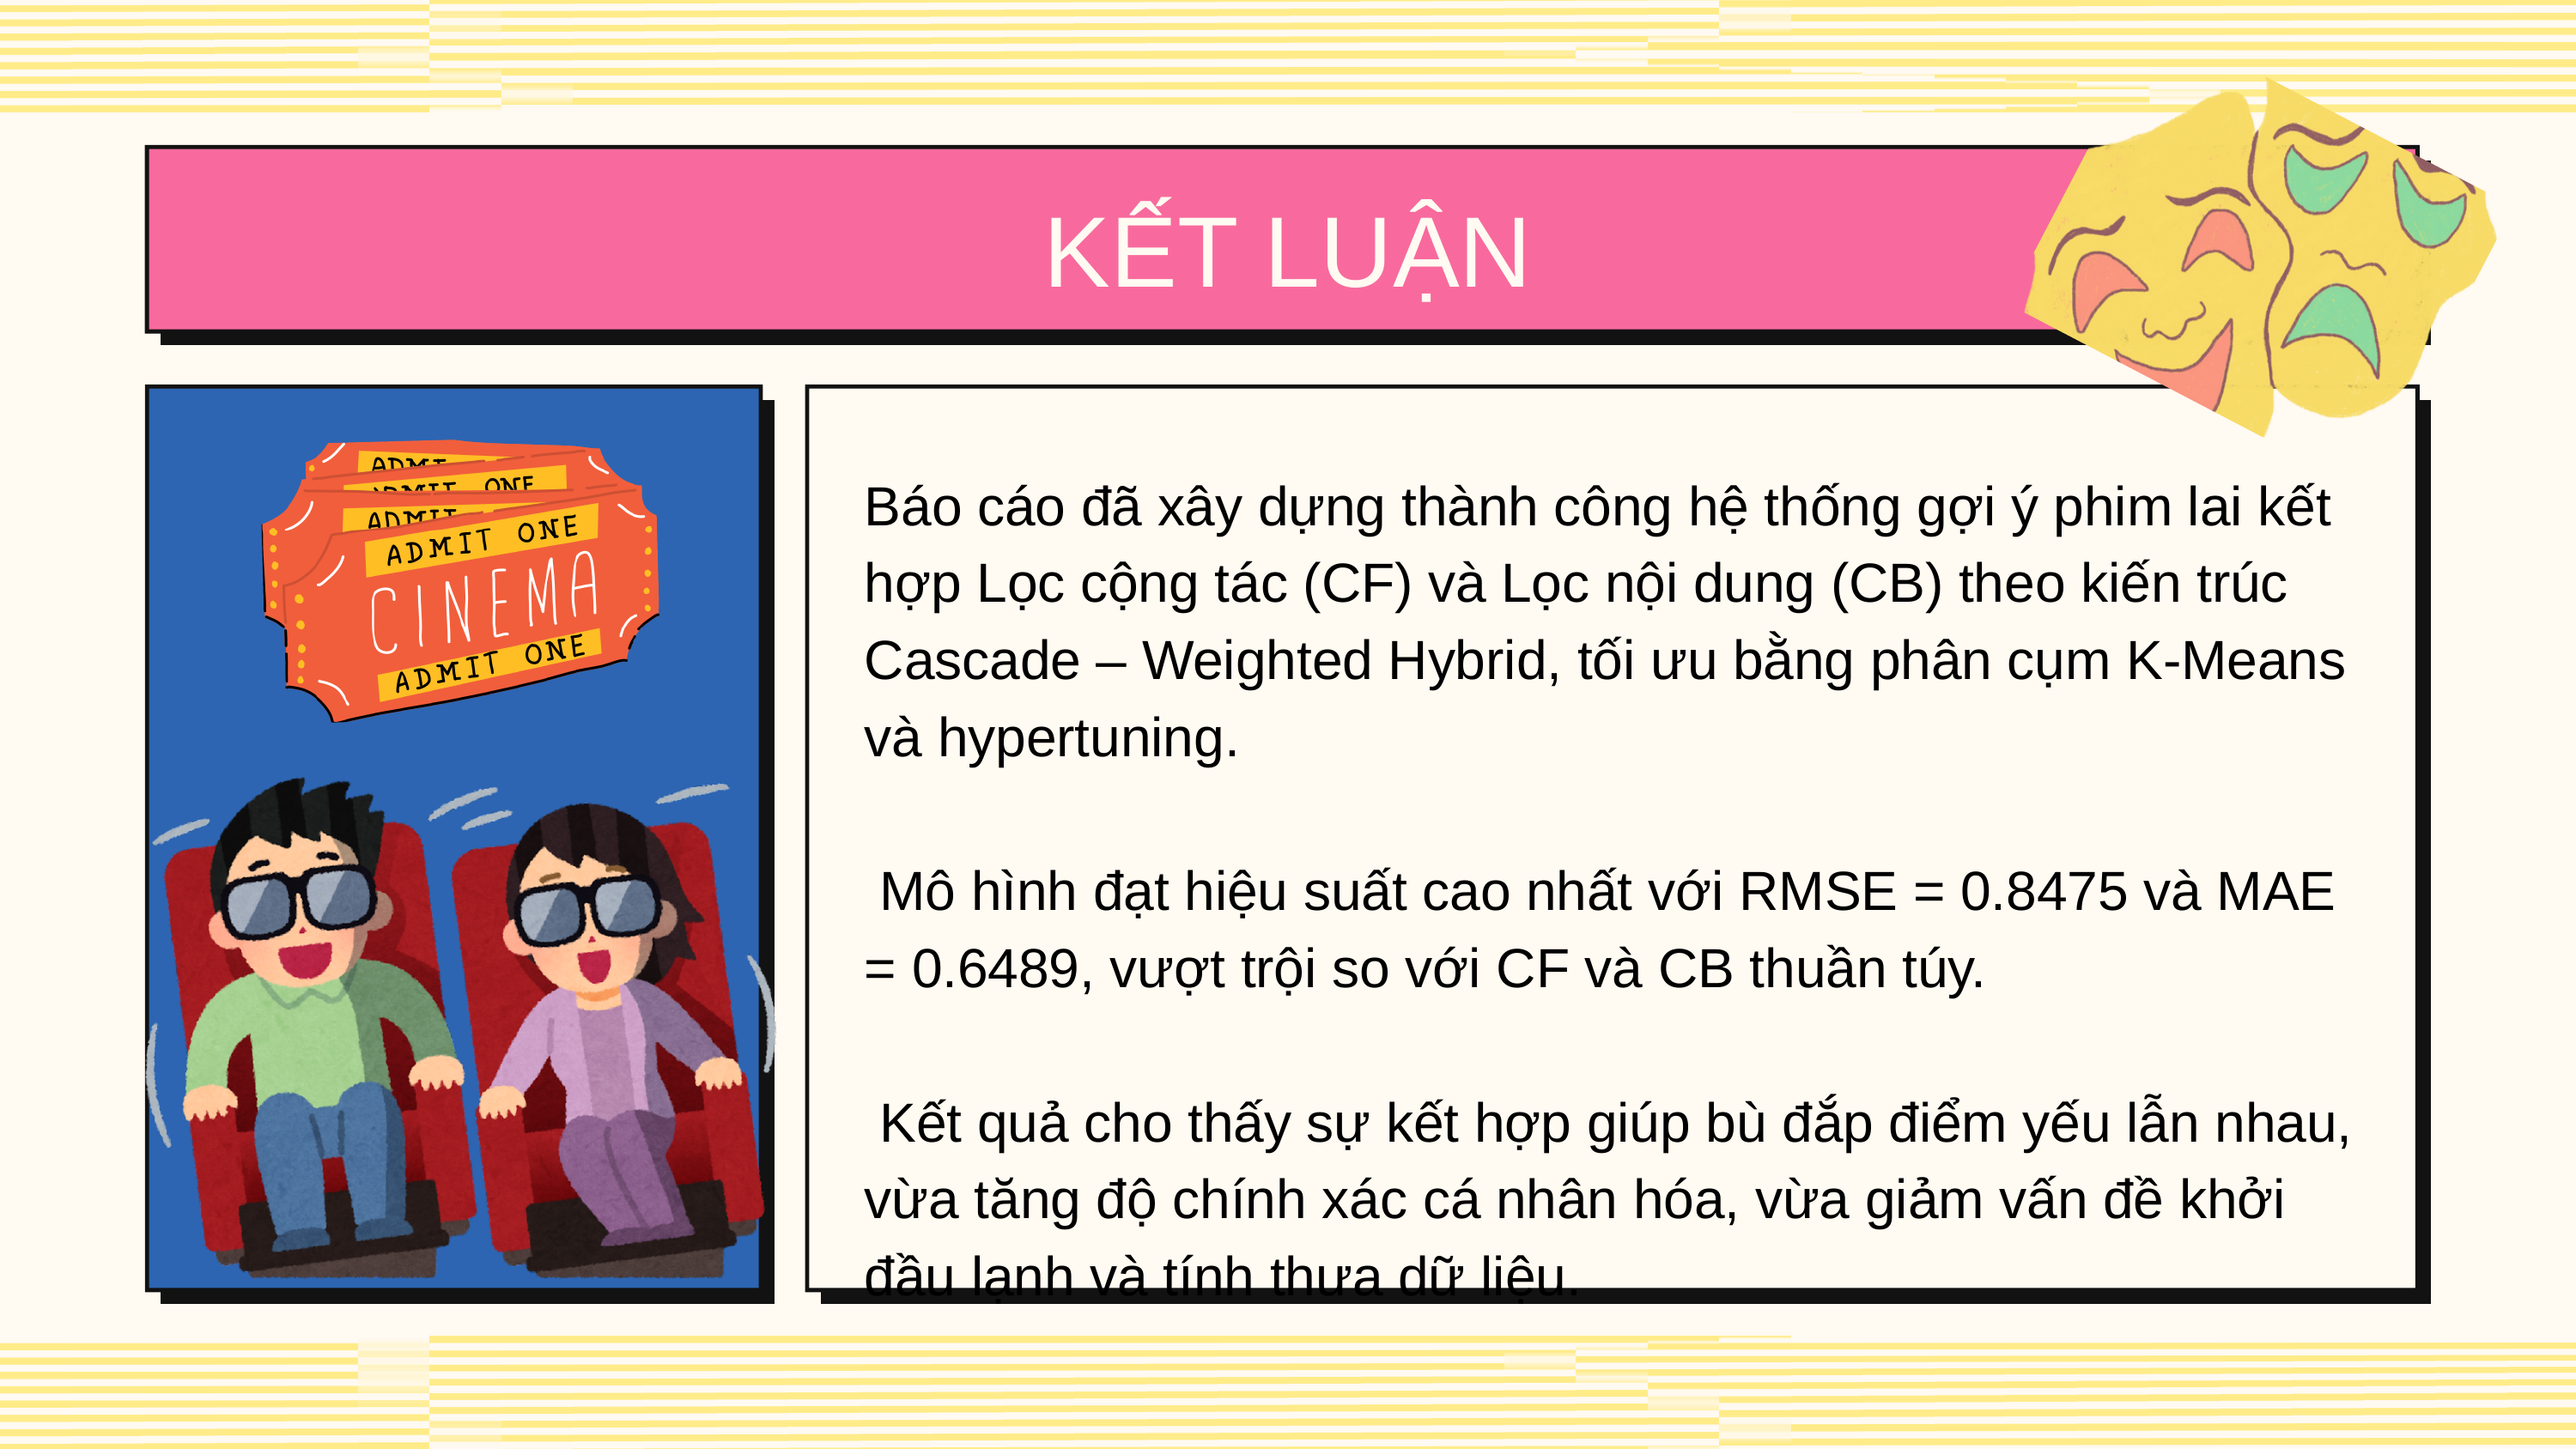

KẾT LUẬN

Báo cáo đã xây dựng thành công hệ thống gợi ý phim lai kết hợp Lọc cộng tác (CF) và Lọc nội dung (CB) theo kiến trúc Cascade – Weighted Hybrid, tối ưu bằng phân cụm K-Means và hypertuning.

 Mô hình đạt hiệu suất cao nhất với RMSE = 0.8475 và MAE = 0.6489, vượt trội so với CF và CB thuần túy.

 Kết quả cho thấy sự kết hợp giúp bù đắp điểm yếu lẫn nhau, vừa tăng độ chính xác cá nhân hóa, vừa giảm vấn đề khởi đầu lạnh và tính thưa dữ liệu.